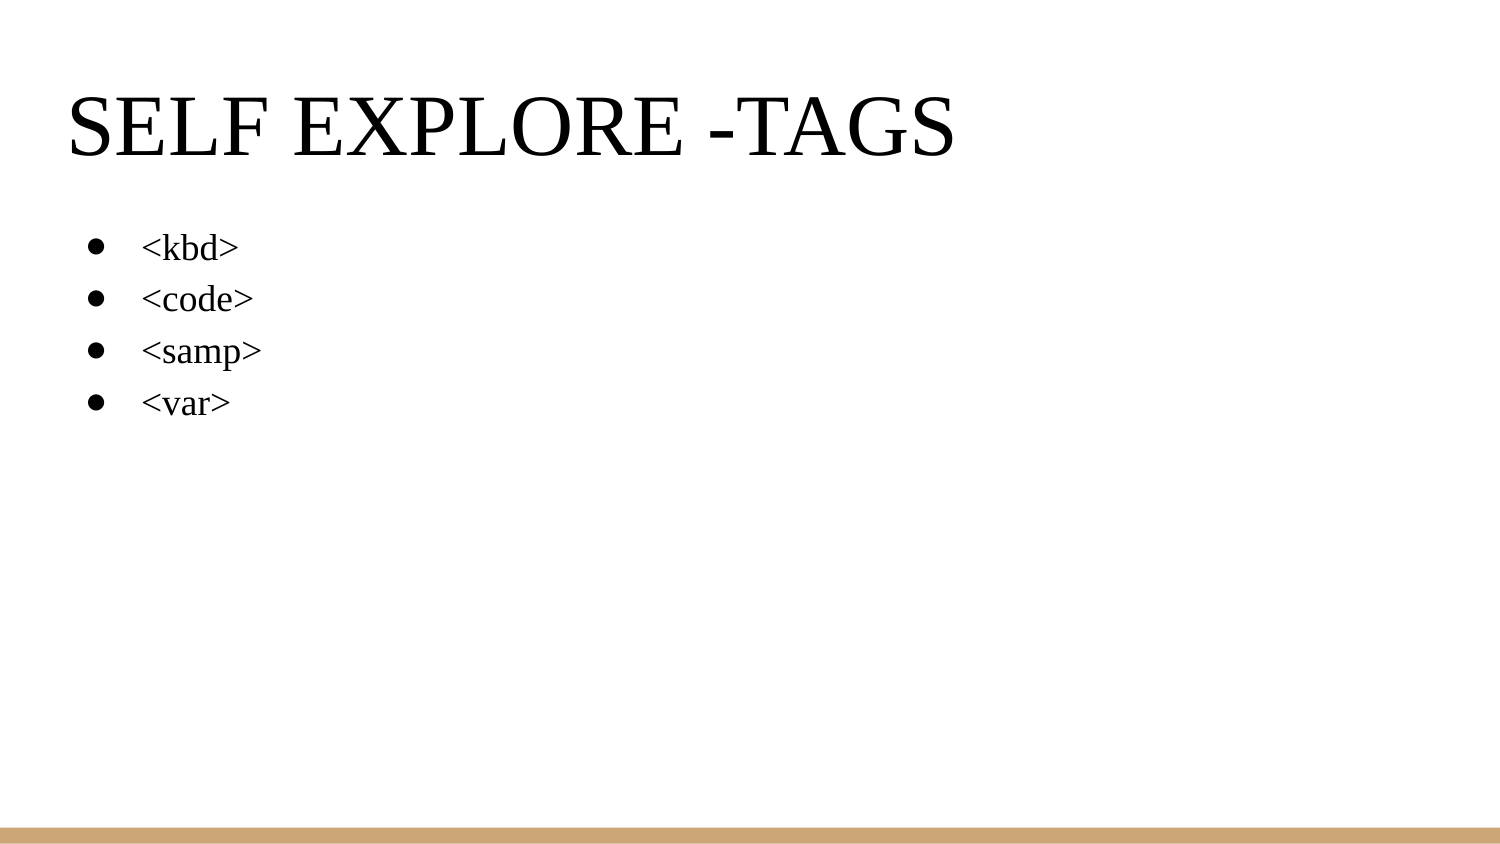

# SELF EXPLORE -TAGS
<kbd>
<code>
<samp>
<var>